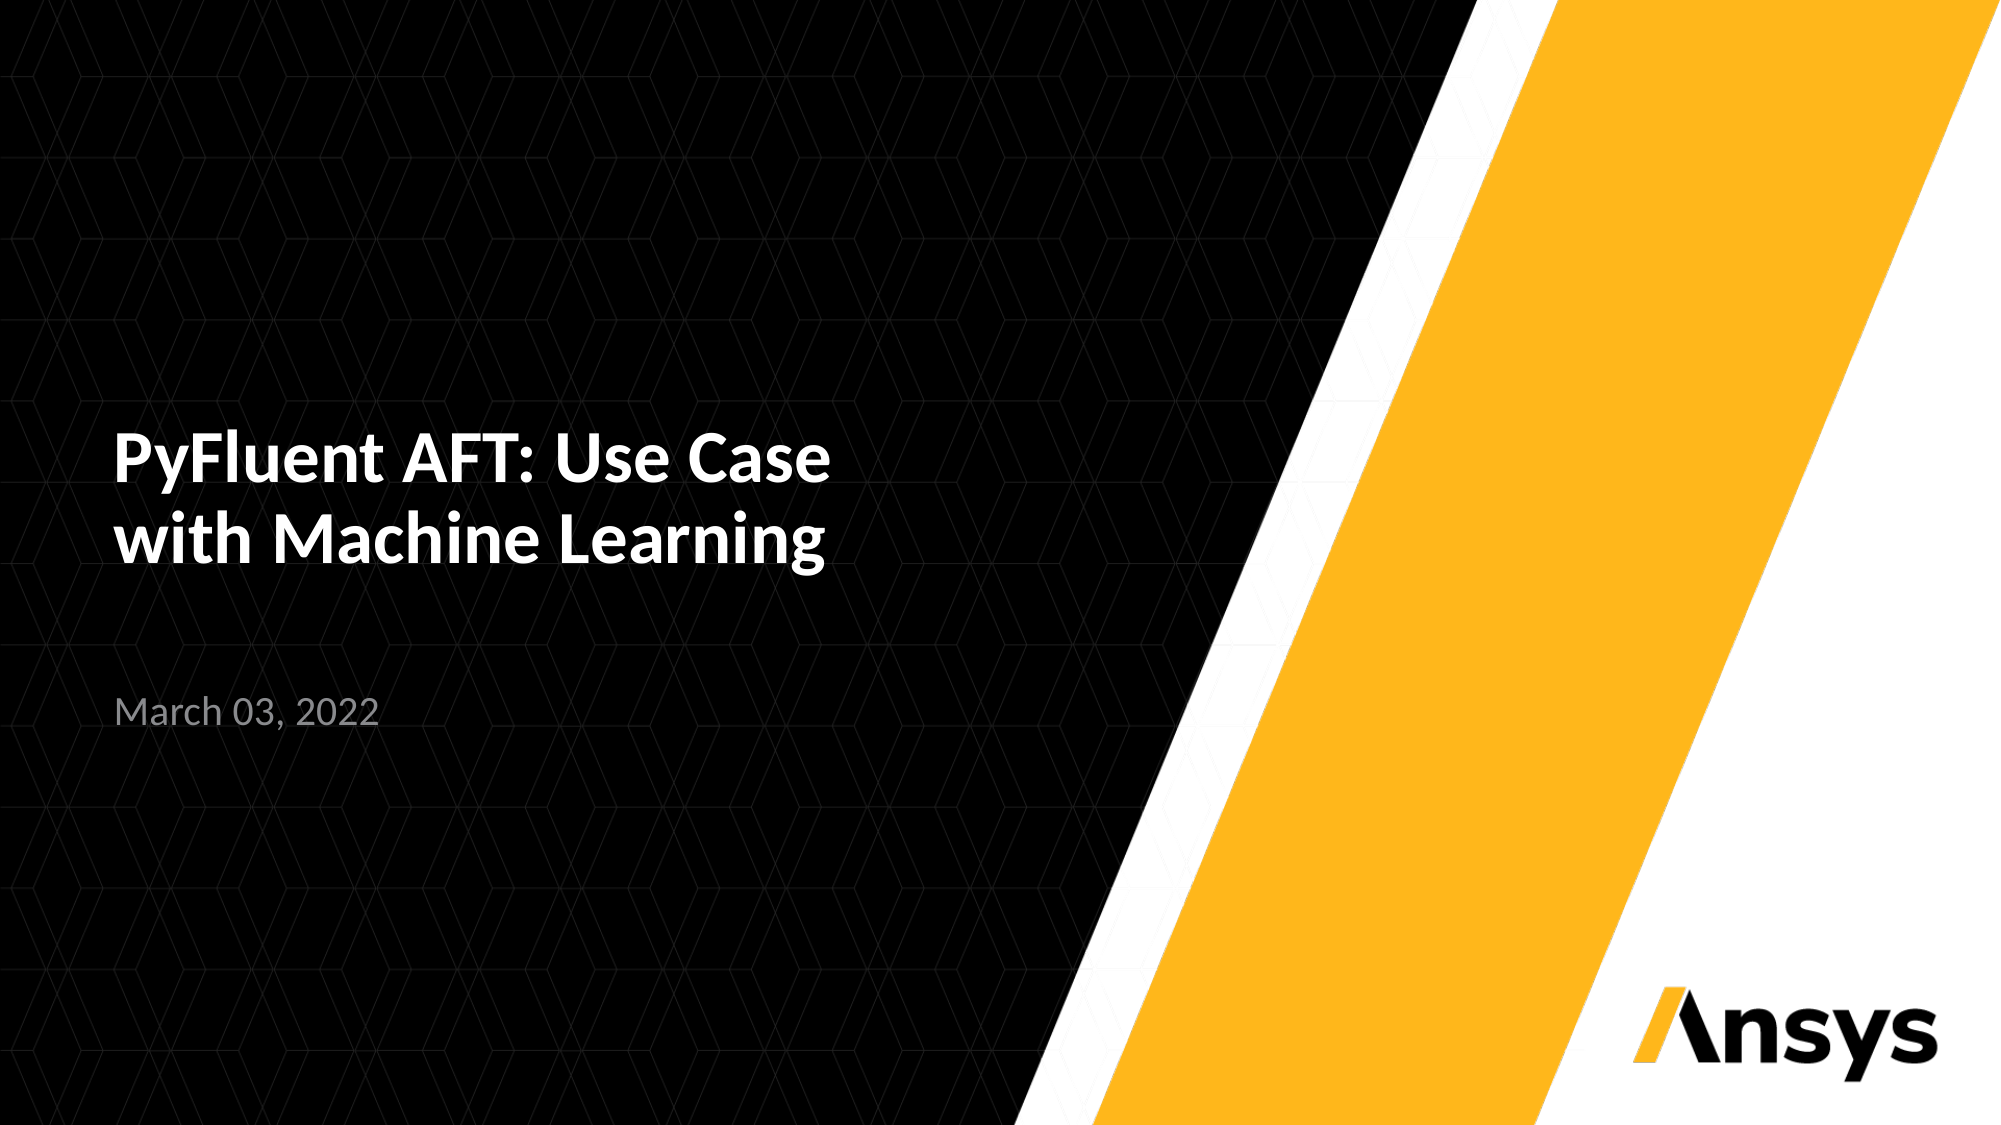

PyFluent AFT: Use Case with Machine Learning
March 03, 2022